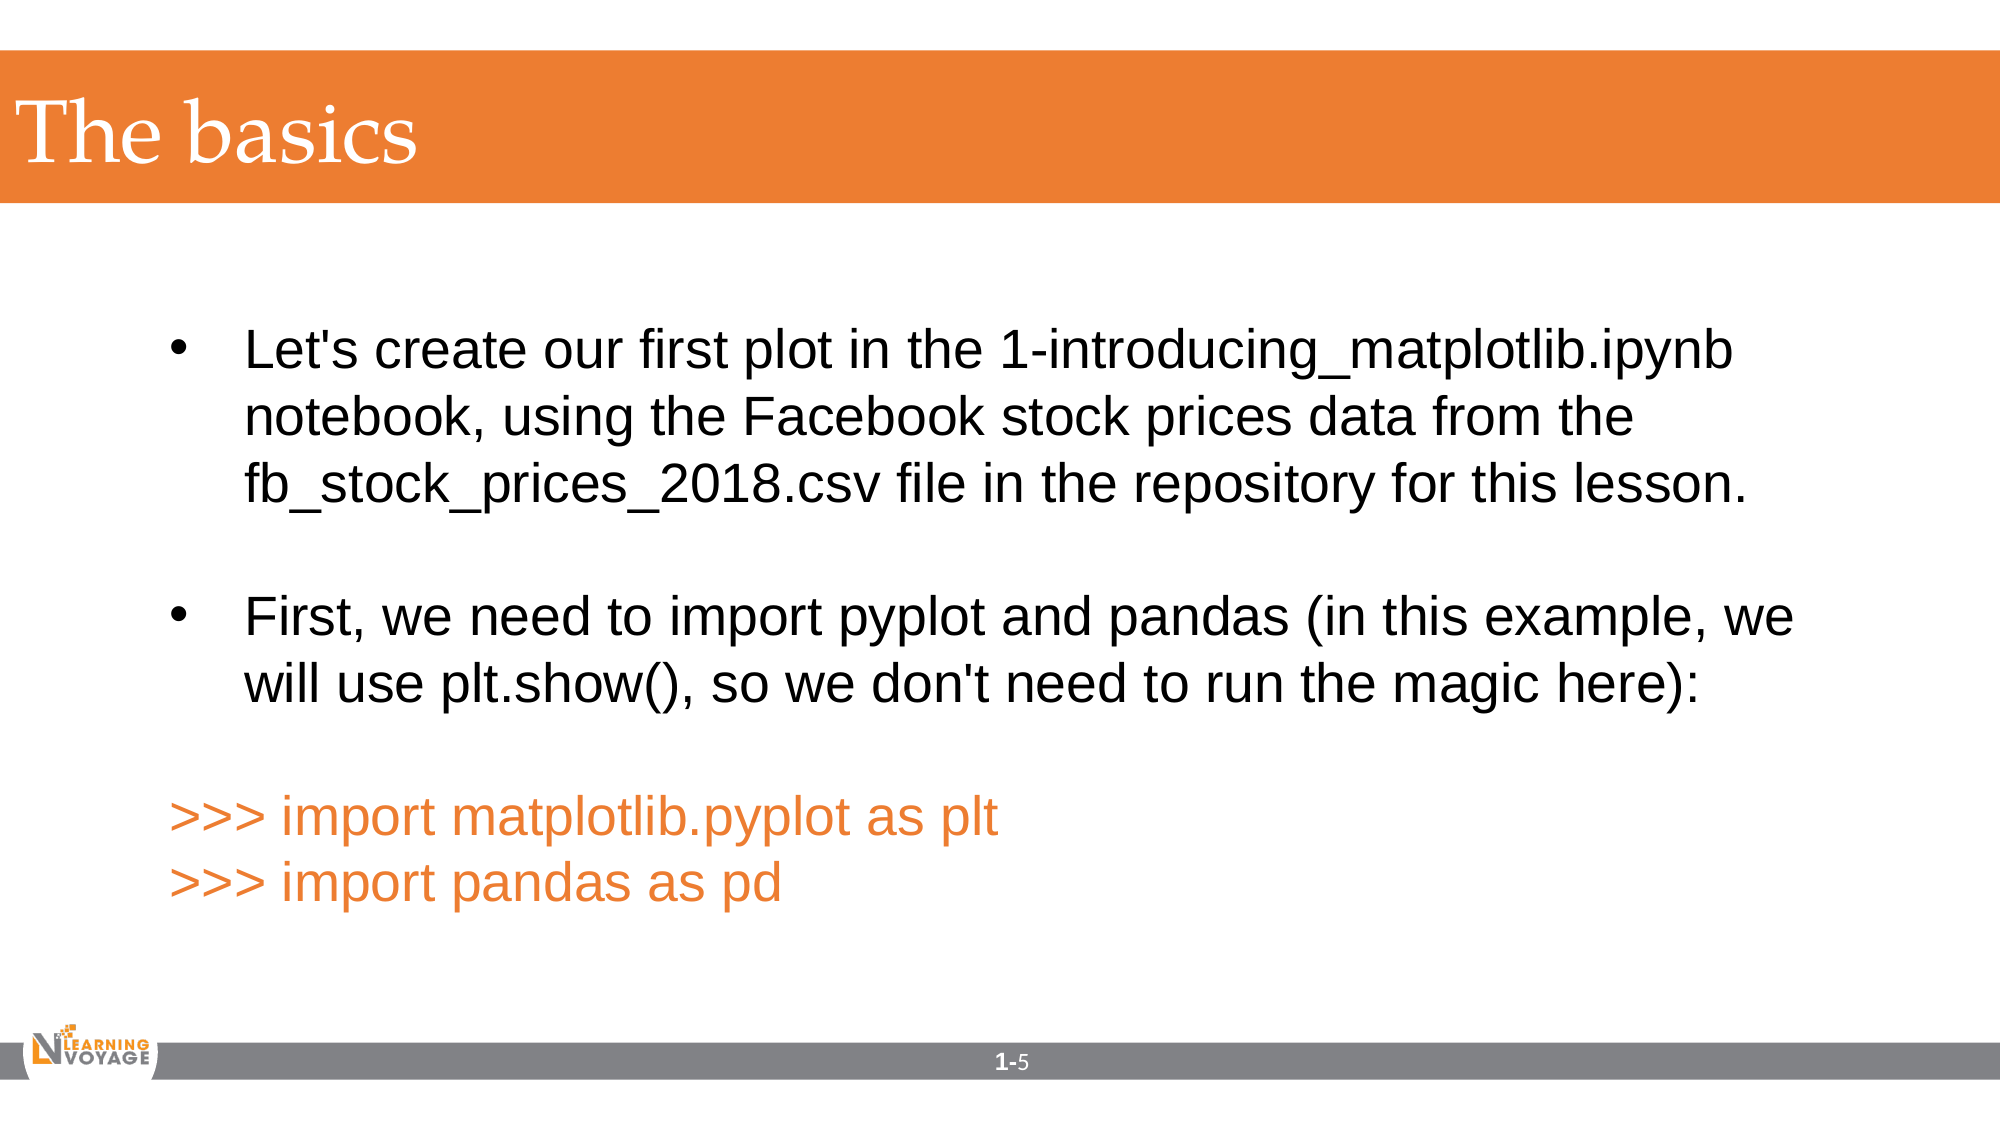

The basics
Let's create our first plot in the 1-introducing_matplotlib.ipynb notebook, using the Facebook stock prices data from the fb_stock_prices_2018.csv file in the repository for this lesson.

First, we need to import pyplot and pandas (in this example, we will use plt.show(), so we don't need to run the magic here):

>>> import matplotlib.pyplot as plt
>>> import pandas as pd
1-5